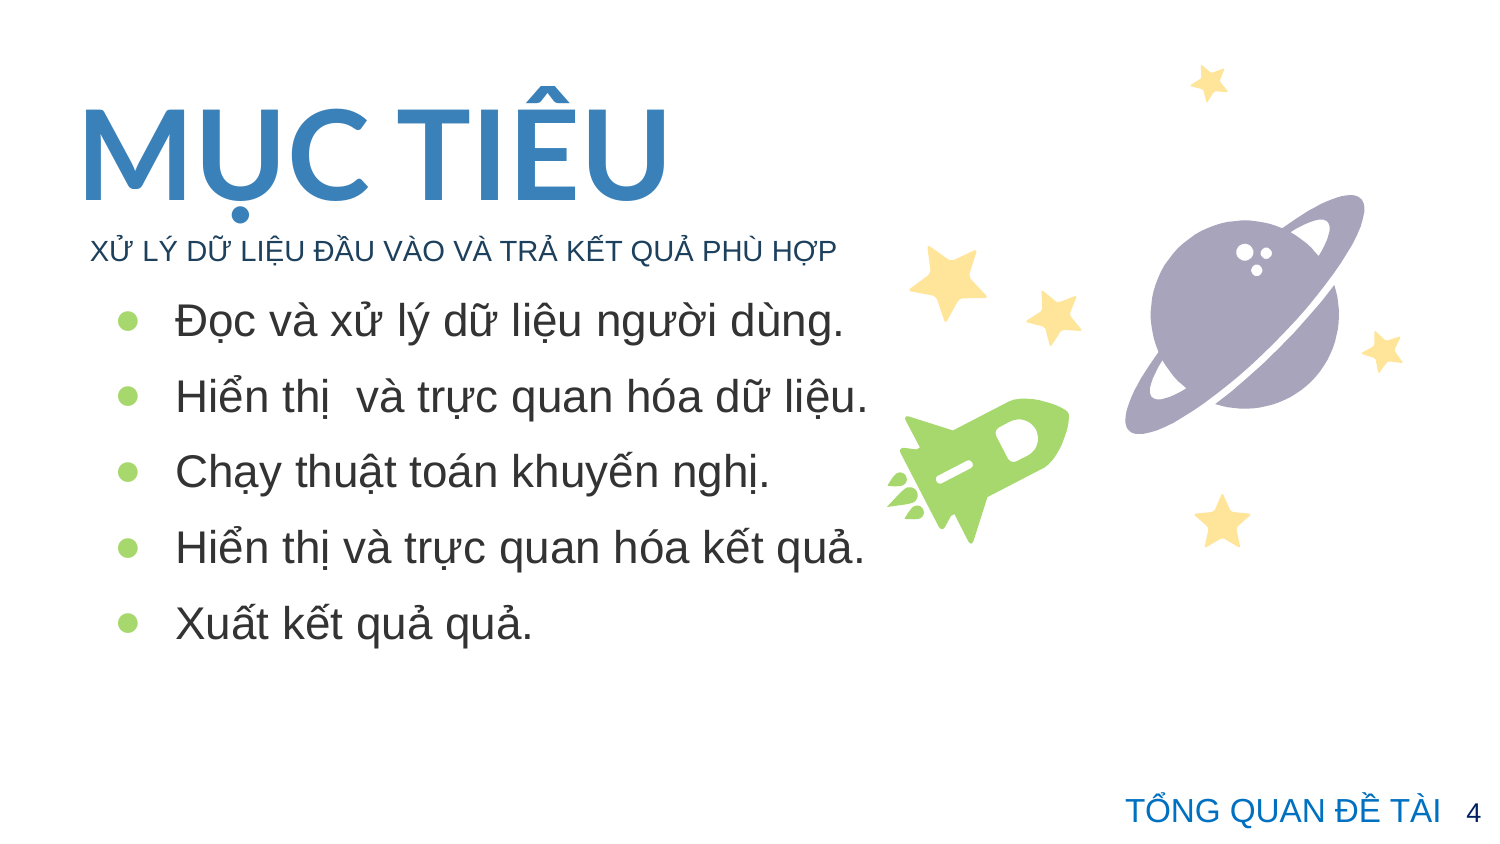

MỤC TIÊU

XỬ LÝ DỮ LIỆU ĐẦU VÀO VÀ TRẢ KẾT QUẢ PHÙ HỢP

Đọc và xử lý dữ liệu người dùng.
Hiển thị  và trực quan hóa dữ liệu.
Chạy thuật toán khuyến nghị.
Hiển thị và trực quan hóa kết quả.
Xuất kết quả quả.

TỔNG QUAN ĐỀ TÀI
4